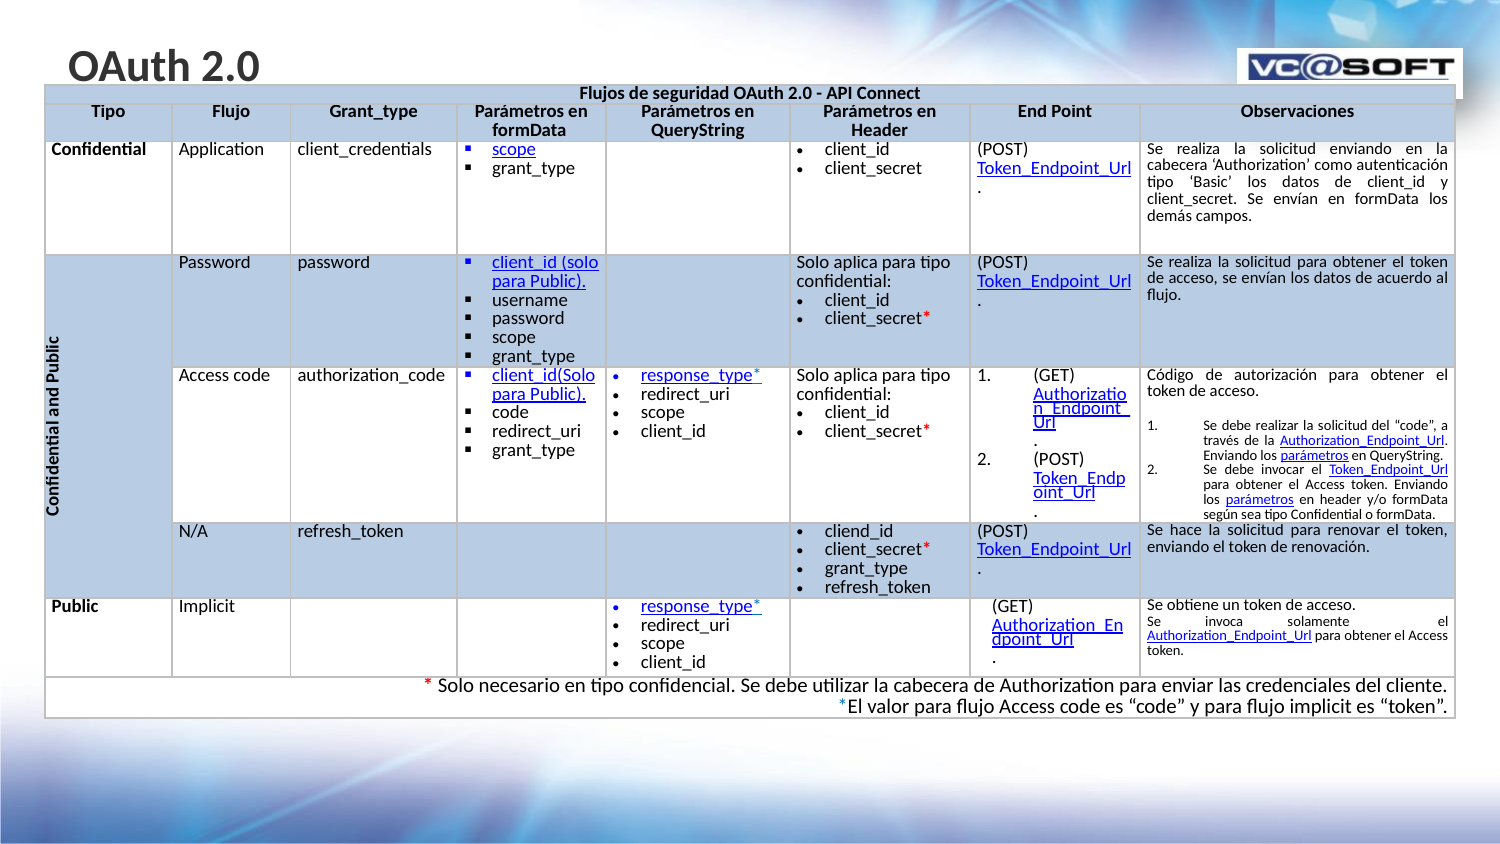

# OAuth 2.0
| Flujos de seguridad OAuth 2.0 - API Connect |  |  |  |  |  |  |  |
| --- | --- | --- | --- | --- | --- | --- | --- |
| Tipo | Flujo | Grant\_type | Parámetros en formData | Parámetros en QueryString | Parámetros en Header | End Point | Observaciones |
| Confidential | Application | client\_credentials | scope grant\_type |  | client\_id client\_secret | (POST) Token\_Endpoint\_Url. | Se realiza la solicitud enviando en la cabecera ‘Authorization’ como autenticación tipo ‘Basic’ los datos de client\_id y client\_secret. Se envían en formData los demás campos. |
| Confidential and Public | Password | password | client\_id (solo para Public). username password scope grant\_type |  | Solo aplica para tipo confidential: client\_id client\_secret\* | (POST) Token\_Endpoint\_Url. | Se realiza la solicitud para obtener el token de acceso, se envían los datos de acuerdo al flujo. |
|  | Access code | authorization\_code | client\_id(Solo para Public). code redirect\_uri grant\_type | response\_type\* redirect\_uri scope client\_id | Solo aplica para tipo confidential: client\_id client\_secret\* | (GET) Authorization\_Endpoint\_Url. (POST) Token\_Endpoint\_Url. | Código de autorización para obtener el token de acceso.   Se debe realizar la solicitud del “code”, a través de la Authorization\_Endpoint\_Url. Enviando los parámetros en QueryString. Se debe invocar el Token\_Endpoint\_Url para obtener el Access token. Enviando los parámetros en header y/o formData según sea tipo Confidential o formData. |
|  | N/A | refresh\_token |  |  | cliend\_id client\_secret\* grant\_type refresh\_token | (POST) Token\_Endpoint\_Url. | Se hace la solicitud para renovar el token, enviando el token de renovación. |
| Public | Implicit |  |  | response\_type\* redirect\_uri scope client\_id |  | (GET) Authorization\_Endpoint\_Url. | Se obtiene un token de acceso. Se invoca solamente el Authorization\_Endpoint\_Url para obtener el Access token. |
| \* Solo necesario en tipo confidencial. Se debe utilizar la cabecera de Authorization para enviar las credenciales del cliente. \*El valor para flujo Access code es “code” y para flujo implicit es “token”. |  |  |  |  |  |  |  |